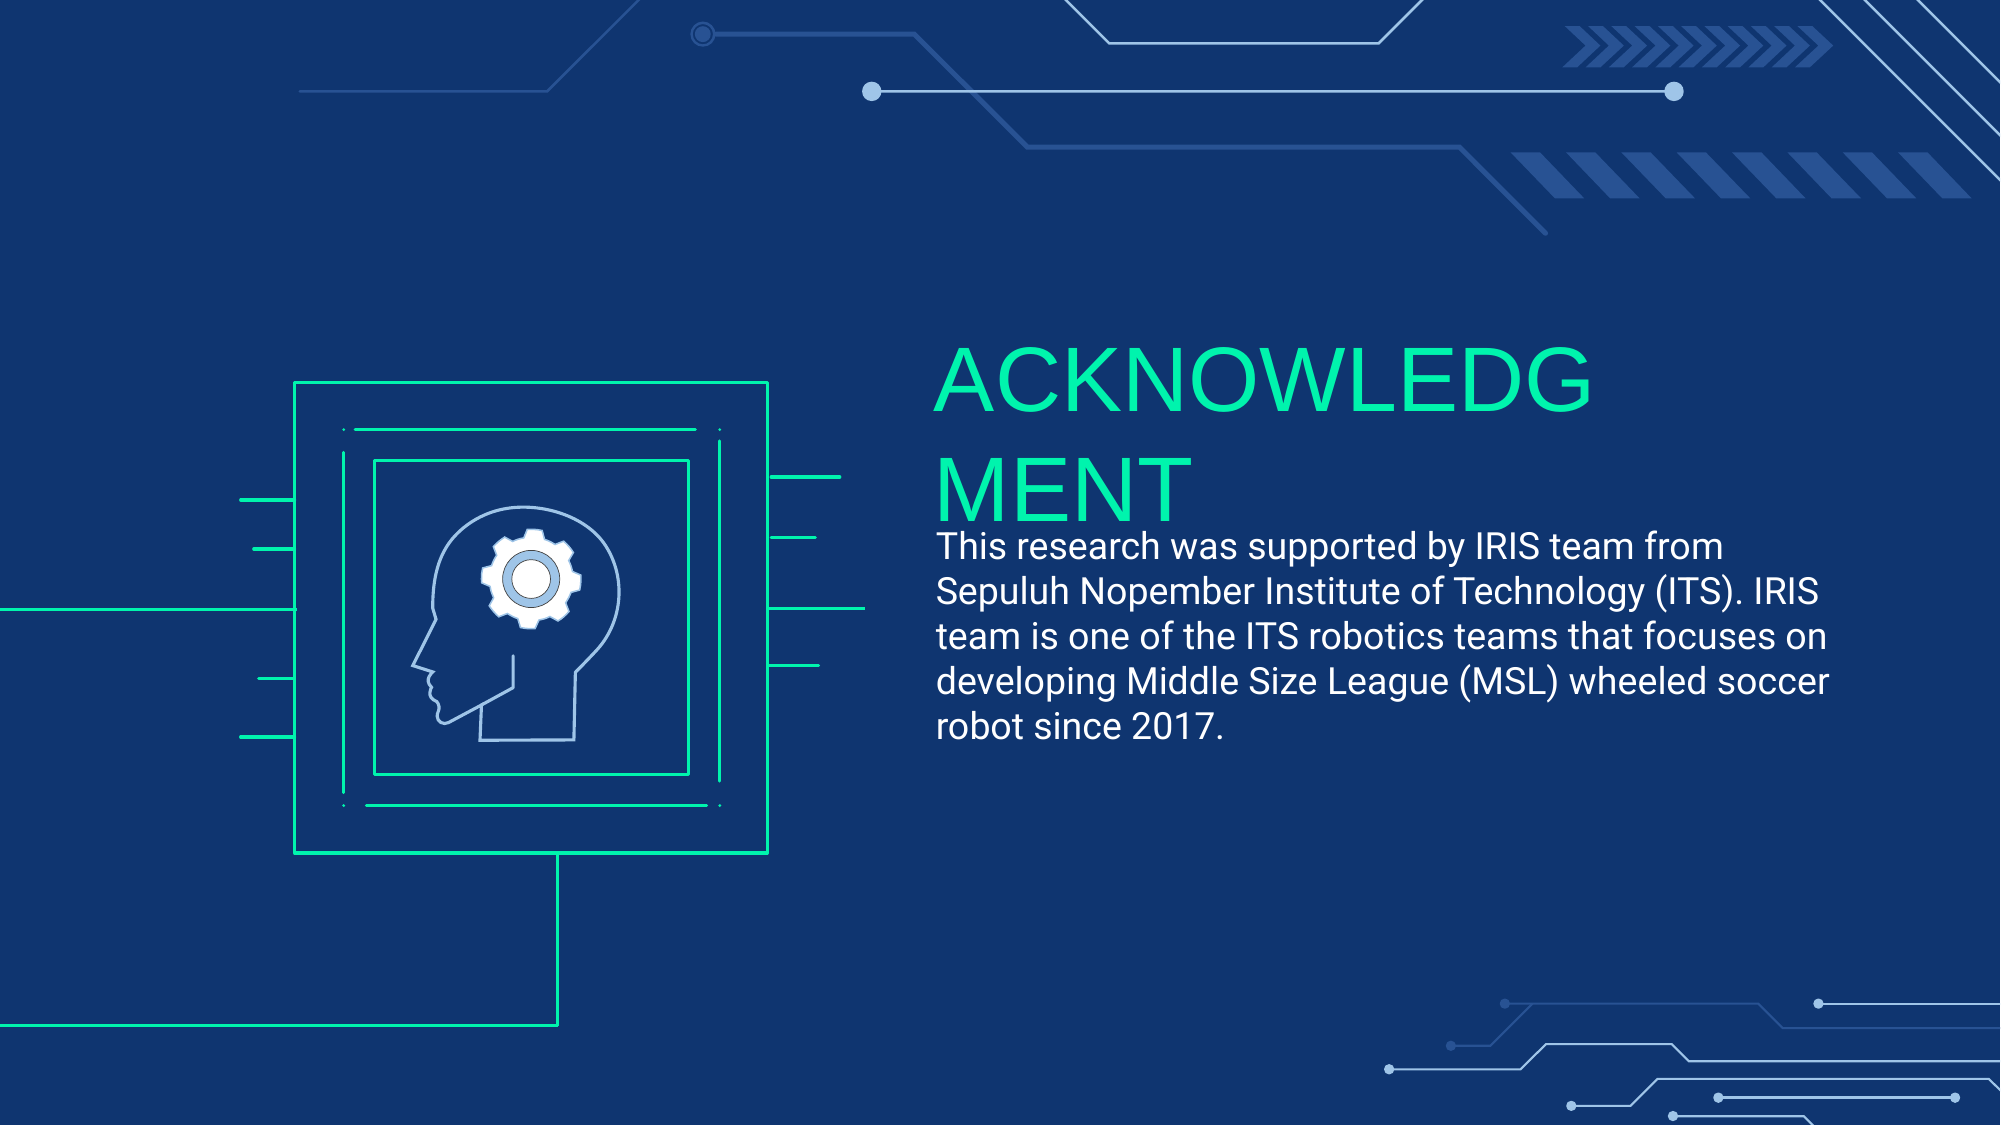

# ACKNOWLEDGMENT

This research was supported by IRIS team from Sepuluh Nopember Institute of Technology (ITS). IRIS team is one of the ITS robotics teams that focuses on developing Middle Size League (MSL) wheeled soccer robot since 2017.